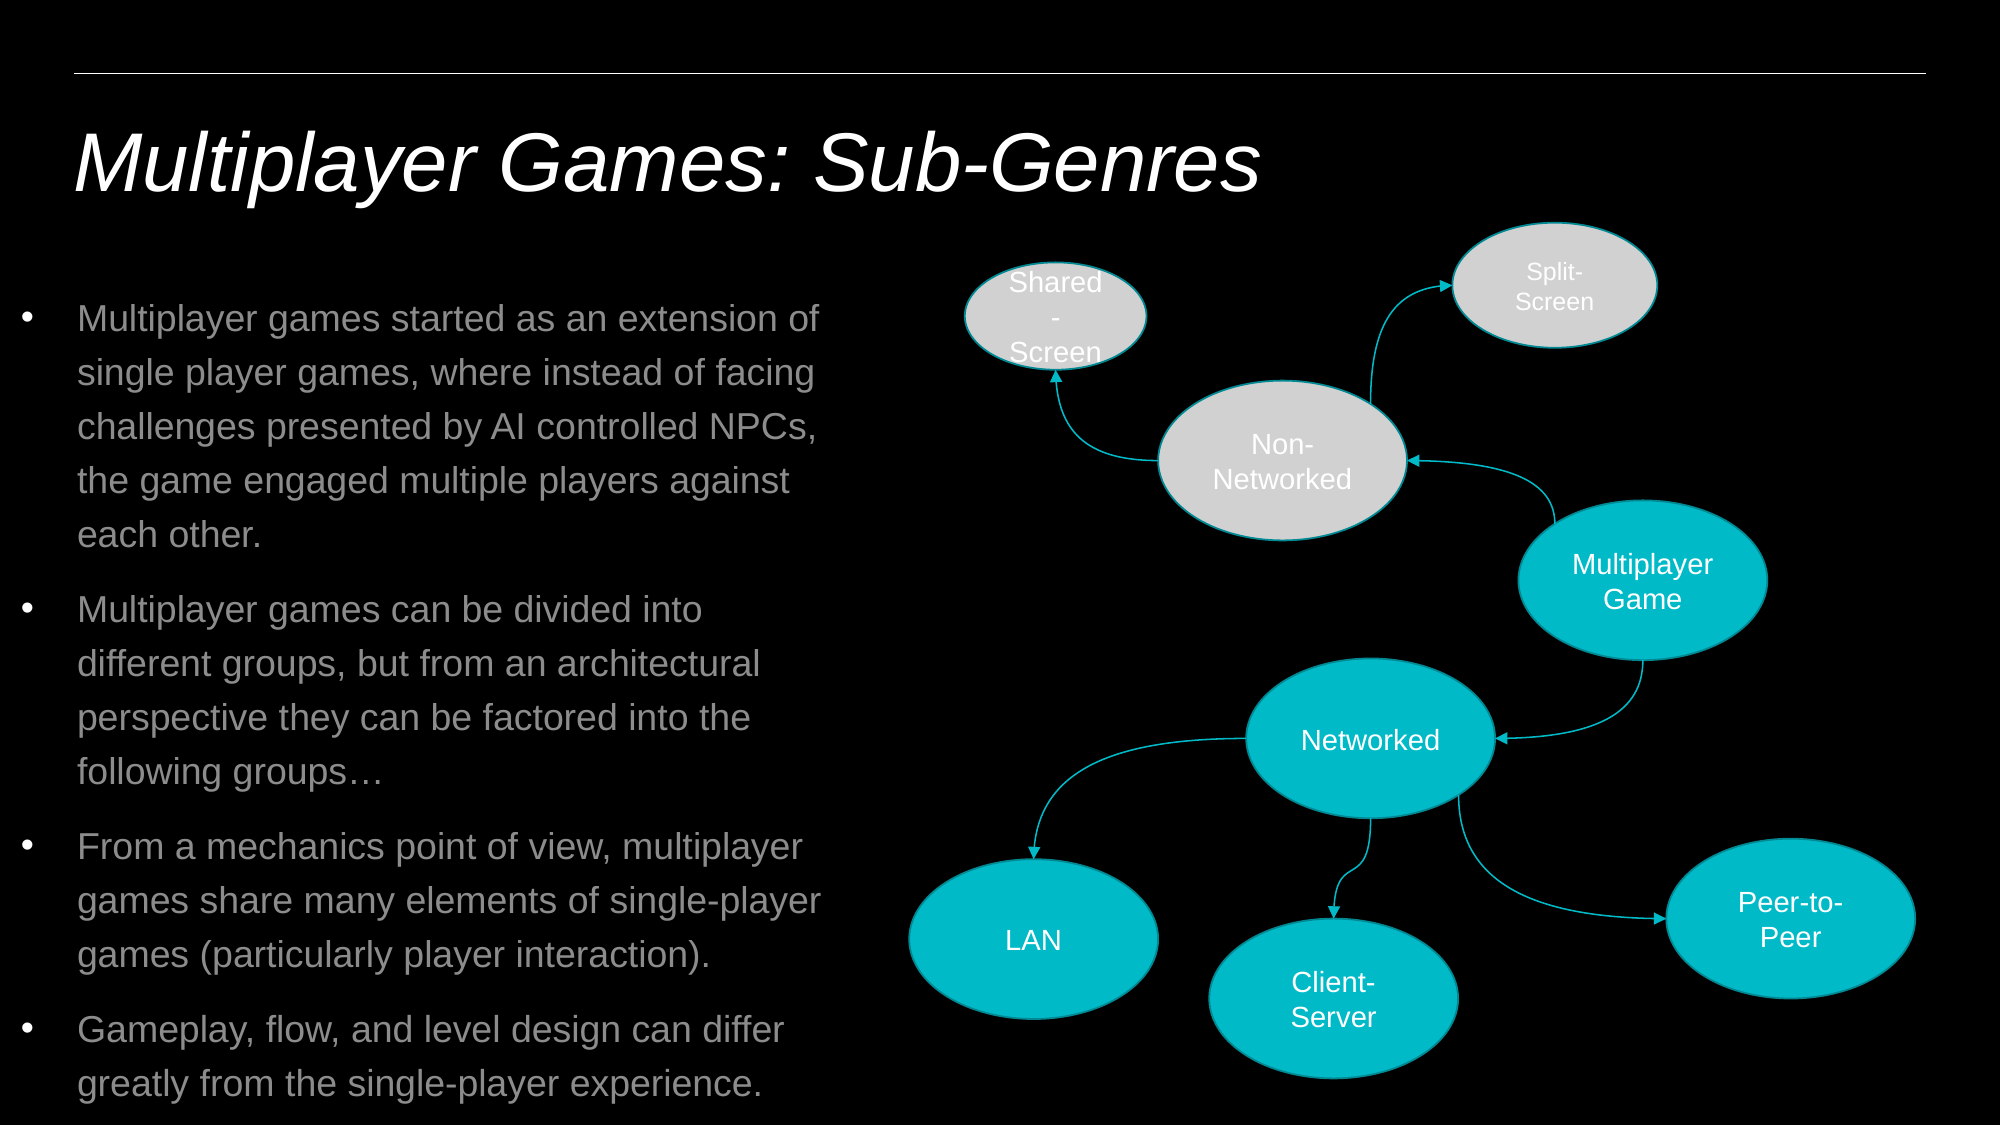

# Multiplayer Games: Sub-Genres
Split-Screen
Shared-Screen
Multiplayer games started as an extension of single player games, where instead of facing challenges presented by AI controlled NPCs, the game engaged multiple players against each other.
Multiplayer games can be divided into different groups, but from an architectural perspective they can be factored into the following groups…
From a mechanics point of view, multiplayer games share many elements of single-player games (particularly player interaction).
Gameplay, flow, and level design can differ greatly from the single-player experience.
Non-Networked
Multiplayer Game
Networked
Peer-to-Peer
LAN
Client-Server